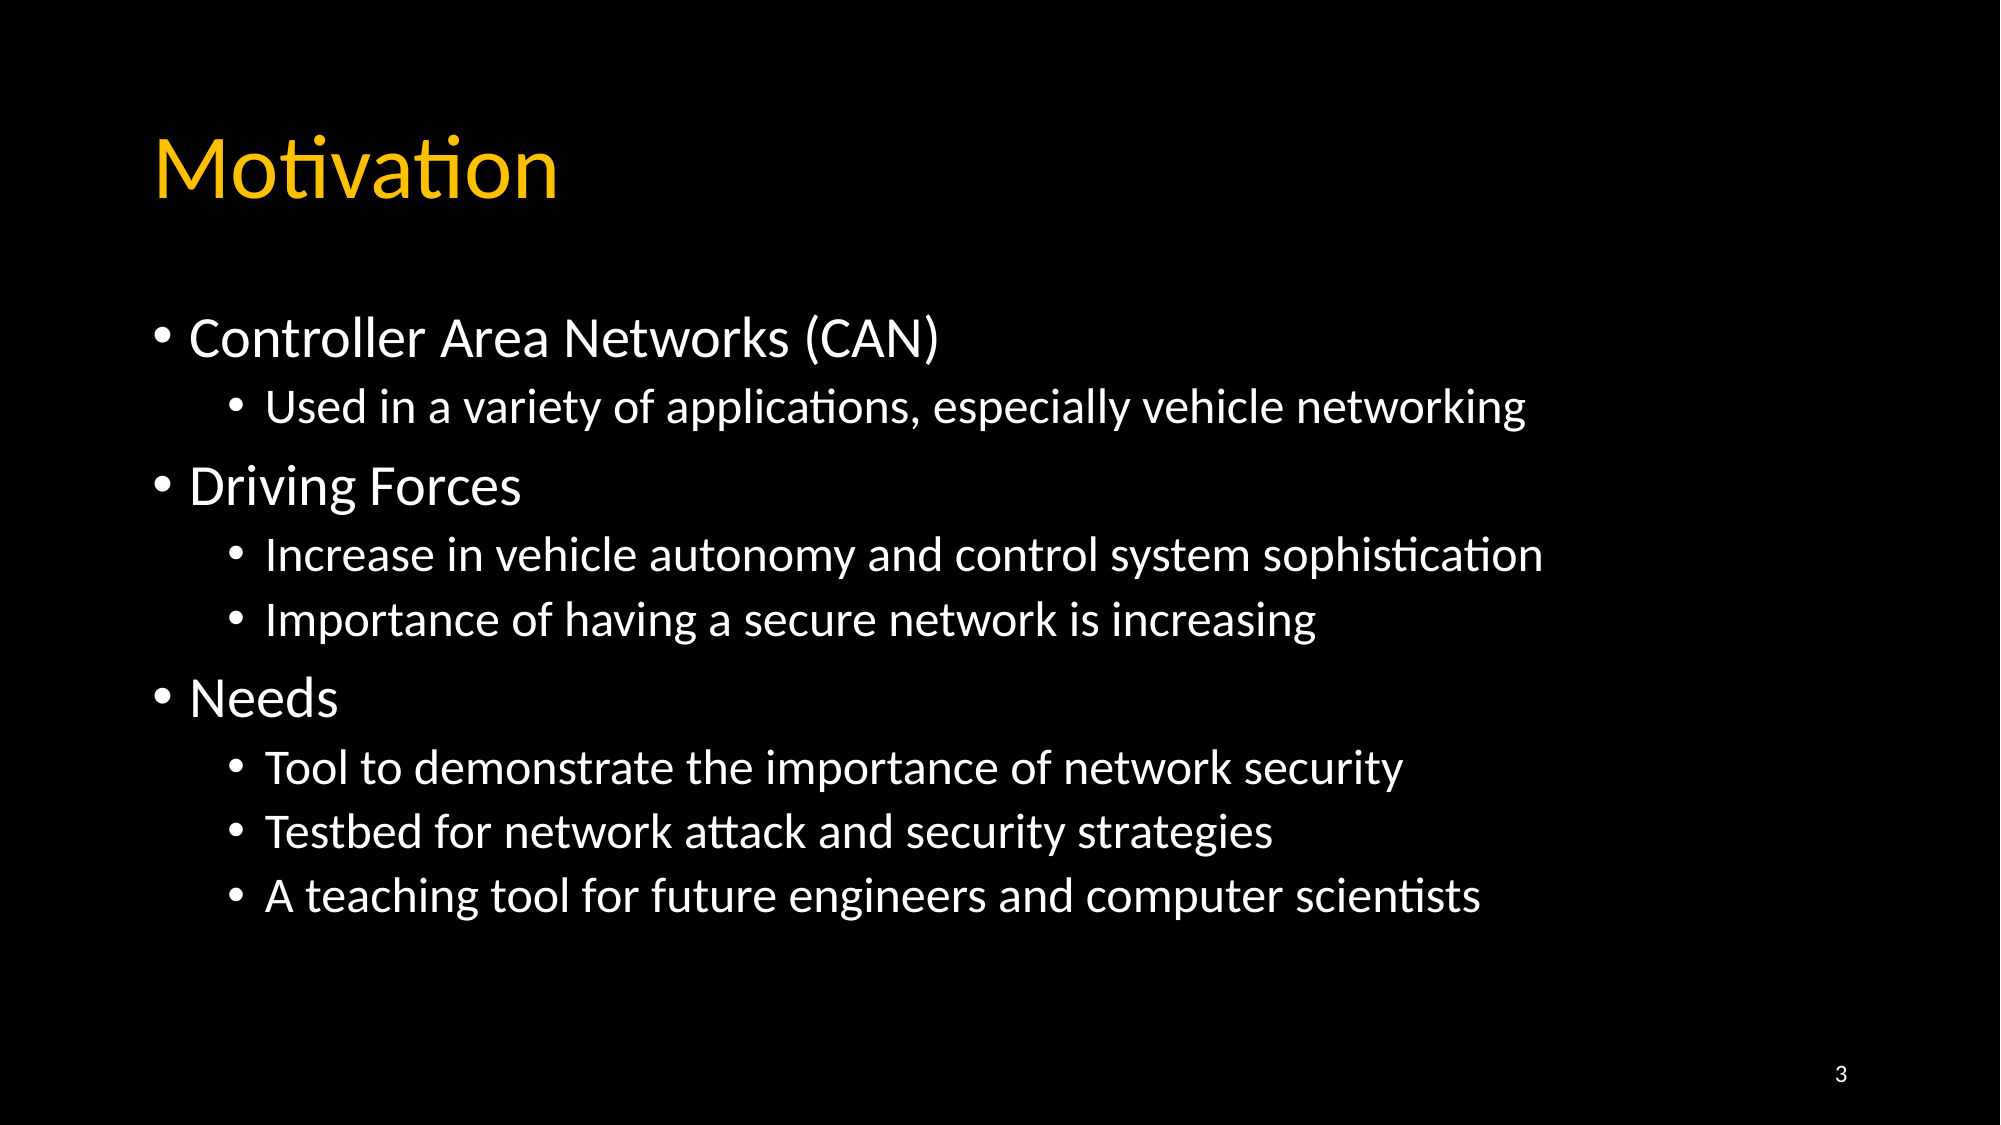

# Motivation
Controller Area Networks (CAN)
Used in a variety of applications, especially vehicle networking
Driving Forces
Increase in vehicle autonomy and control system sophistication
Importance of having a secure network is increasing
Needs
Tool to demonstrate the importance of network security
Testbed for network attack and security strategies
A teaching tool for future engineers and computer scientists
3